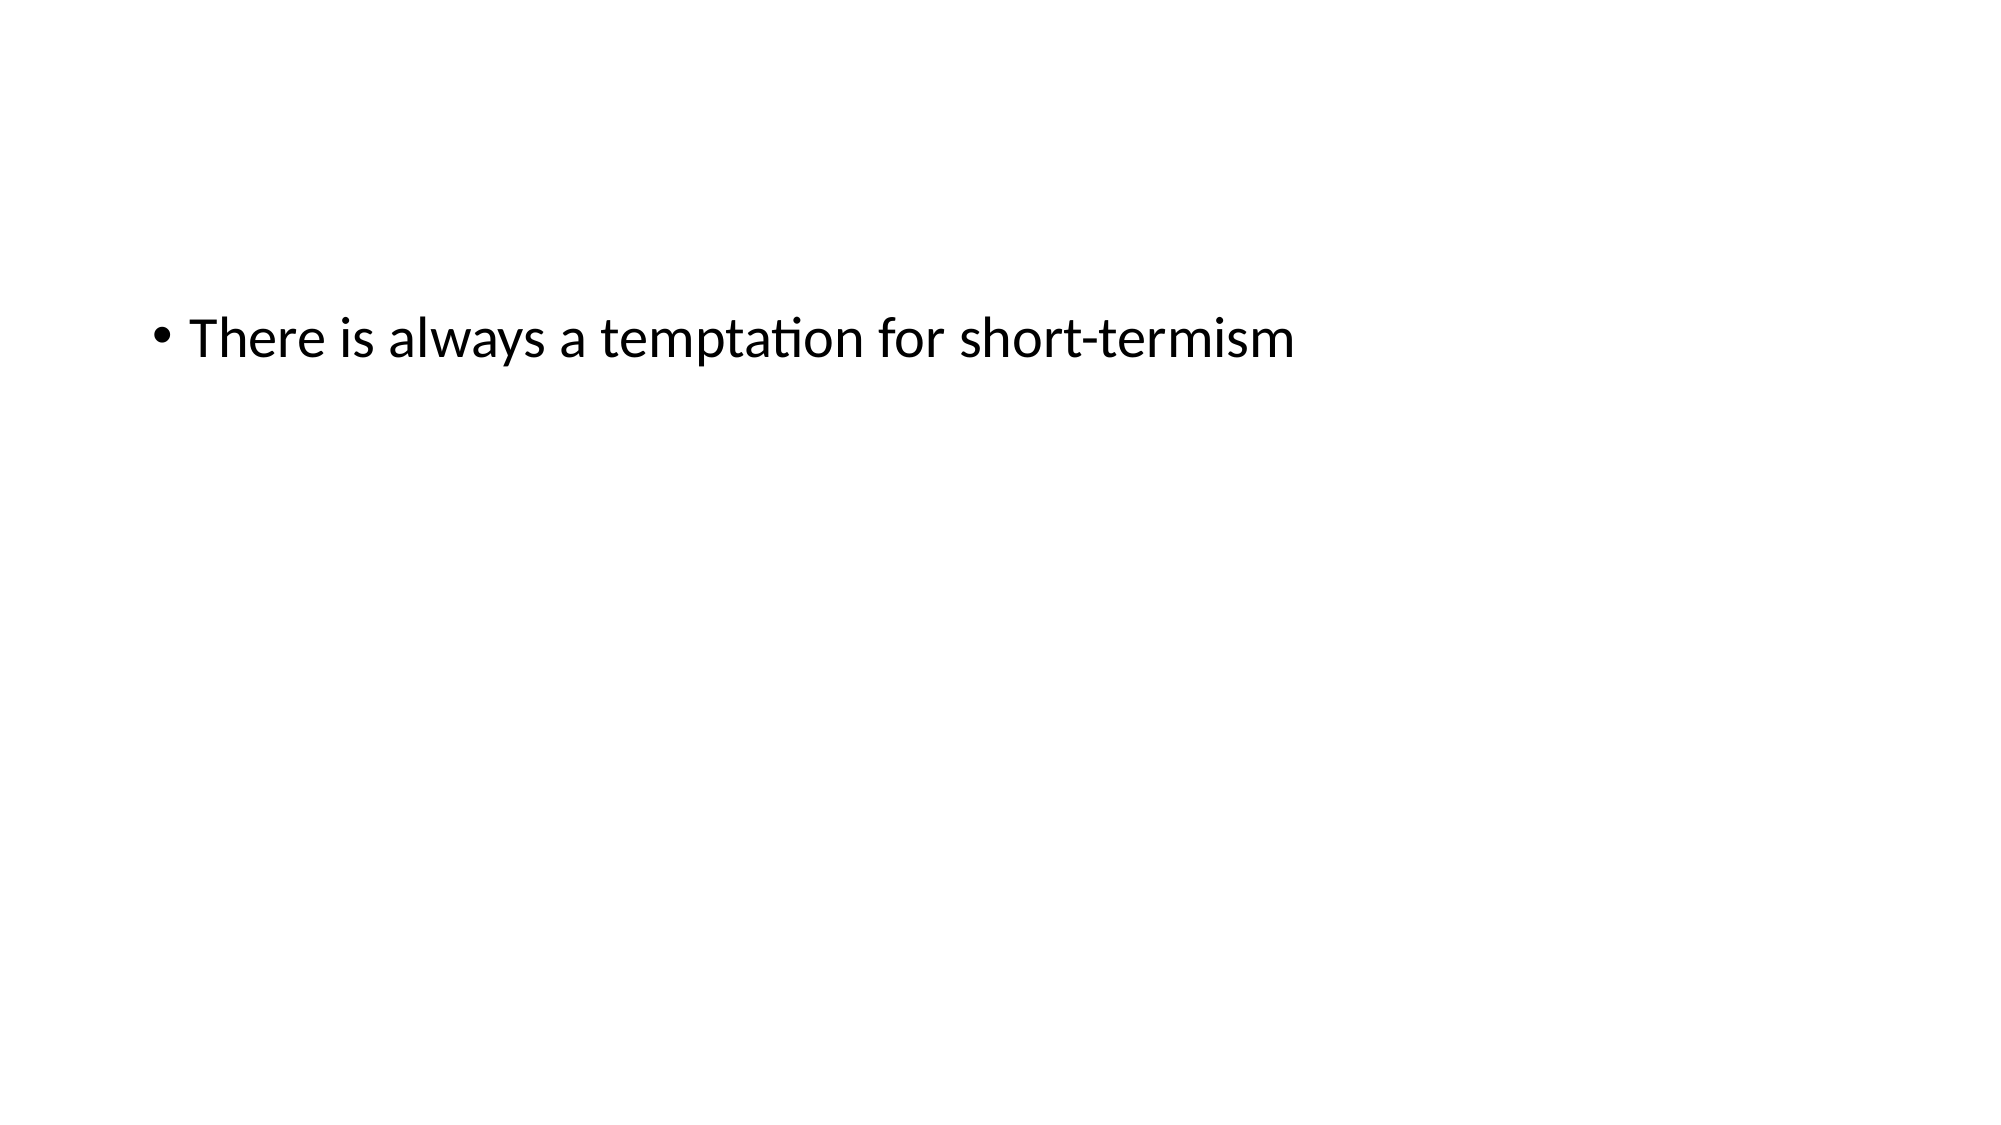

#
There is always a temptation for short-termism